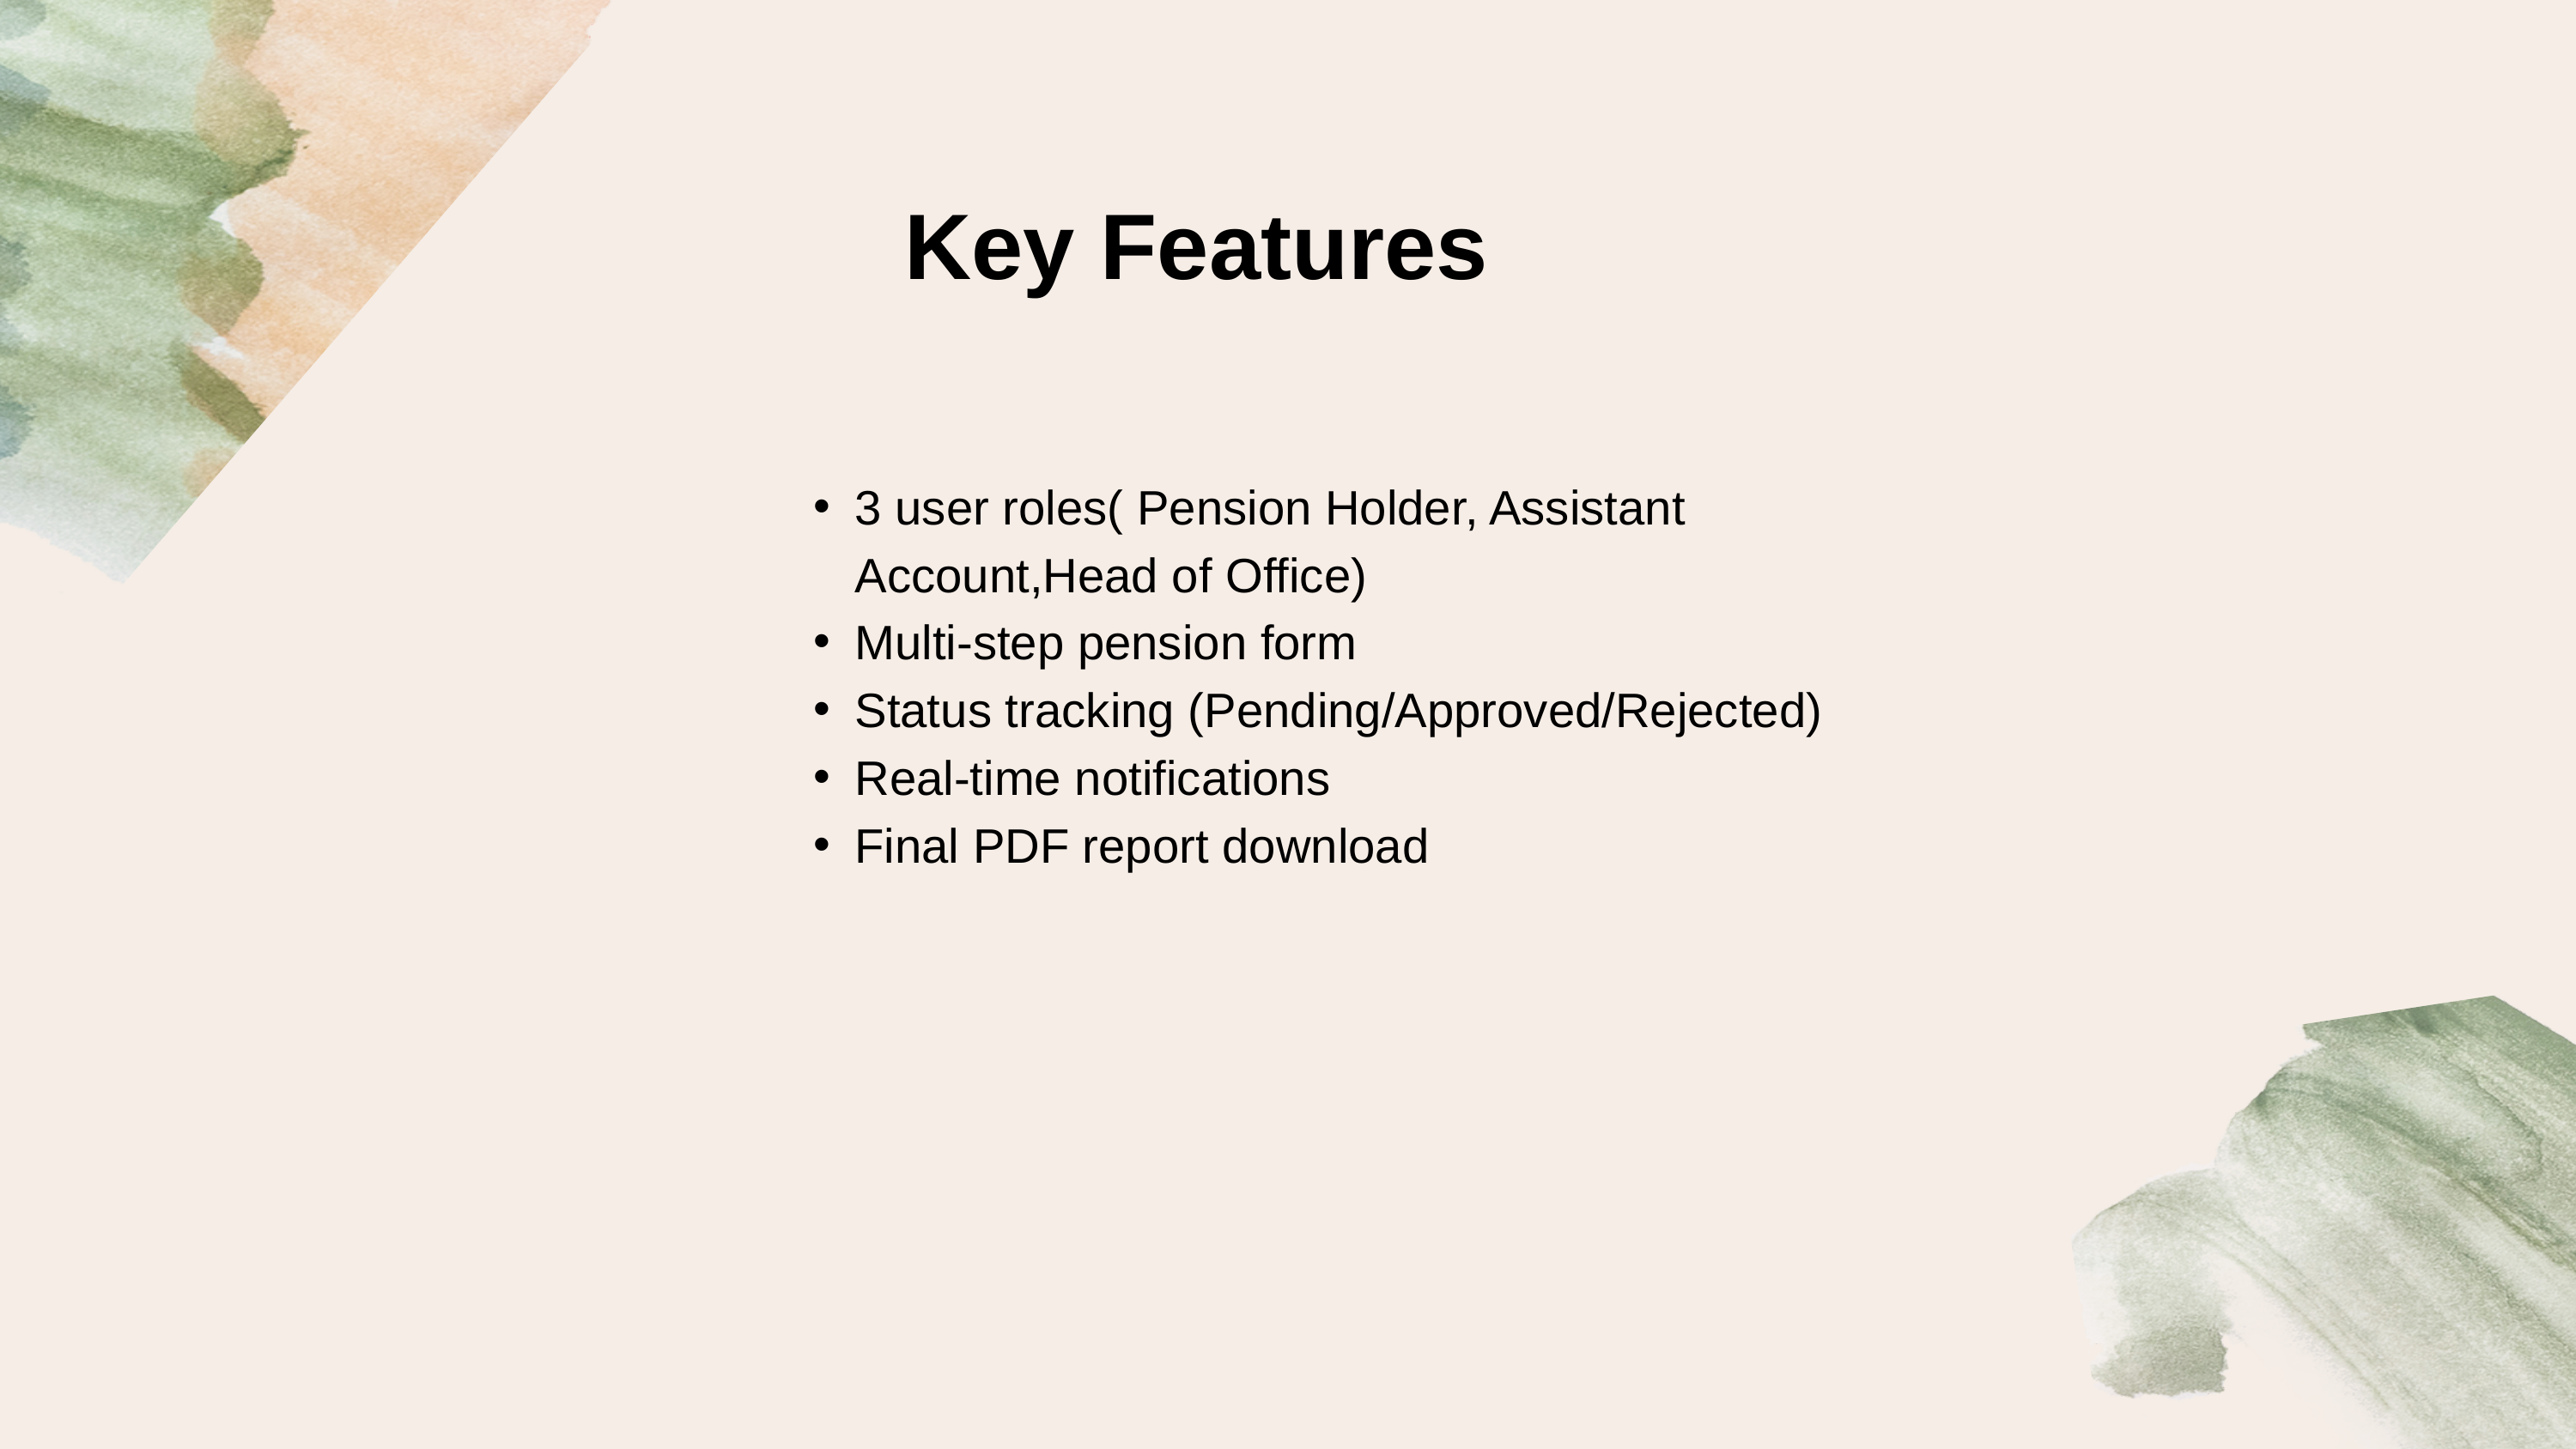

Key Features
3 user roles( Pension Holder, Assistant Account,Head of Office)
Multi-step pension form
Status tracking (Pending/Approved/Rejected)
Real-time notifications
Final PDF report download